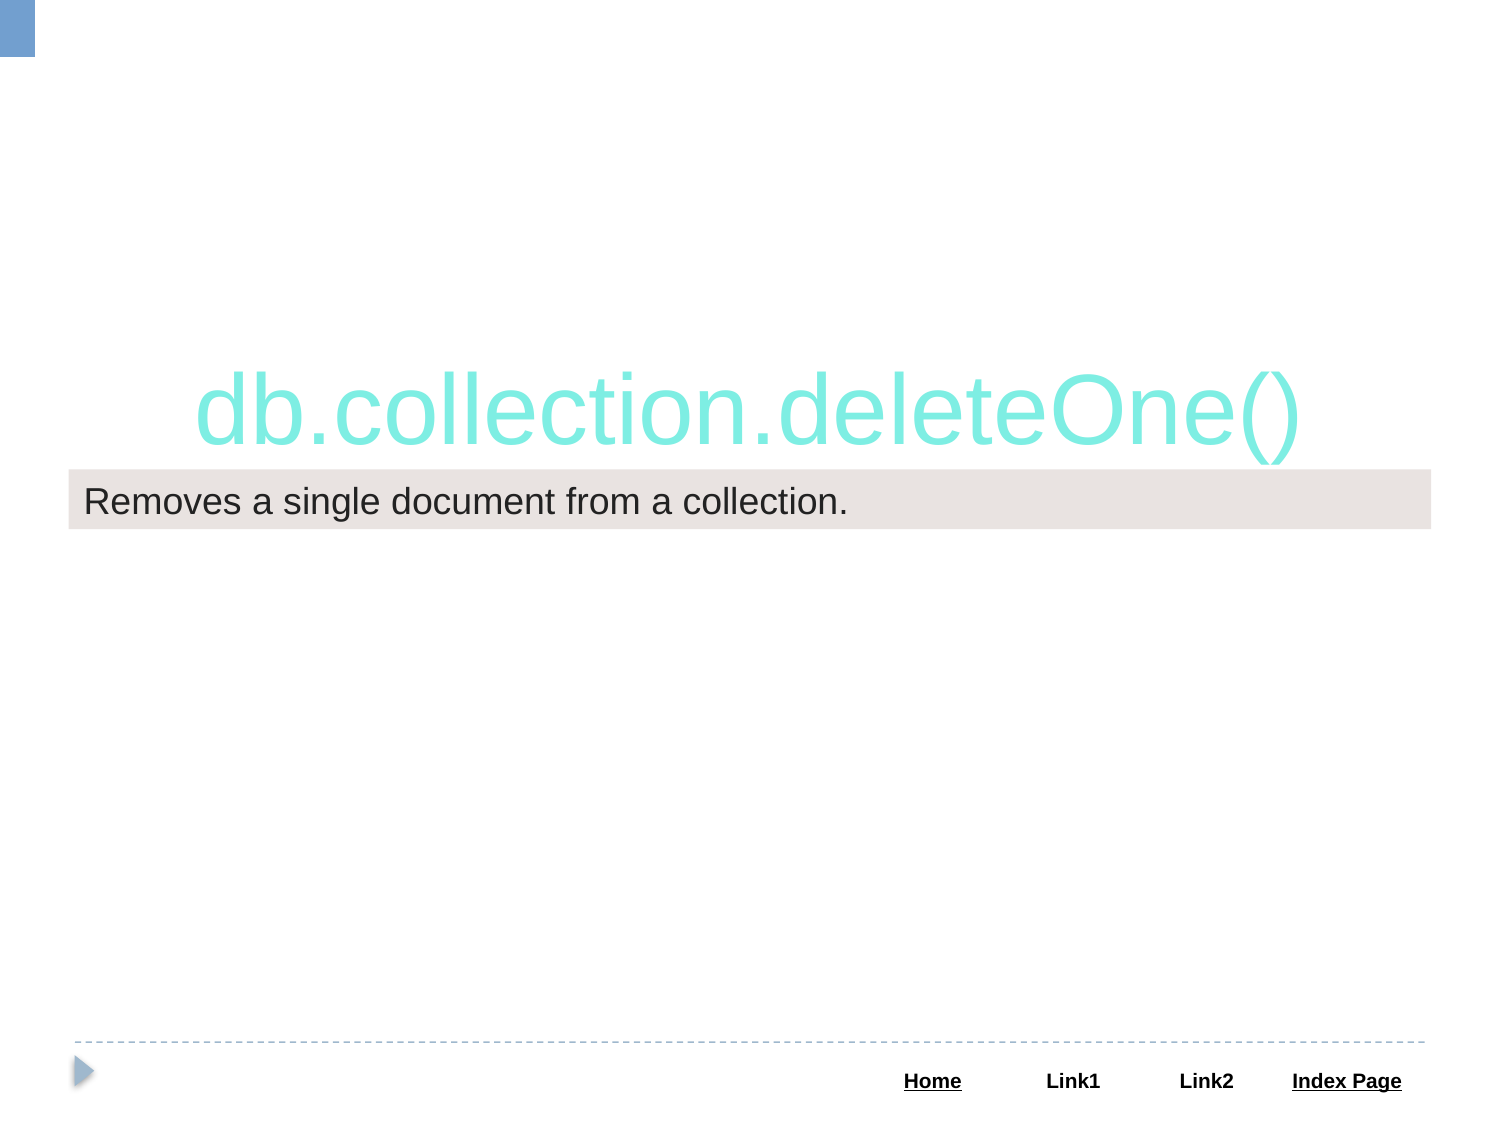

db.collection.deleteOne()
Removes a single document from a collection.